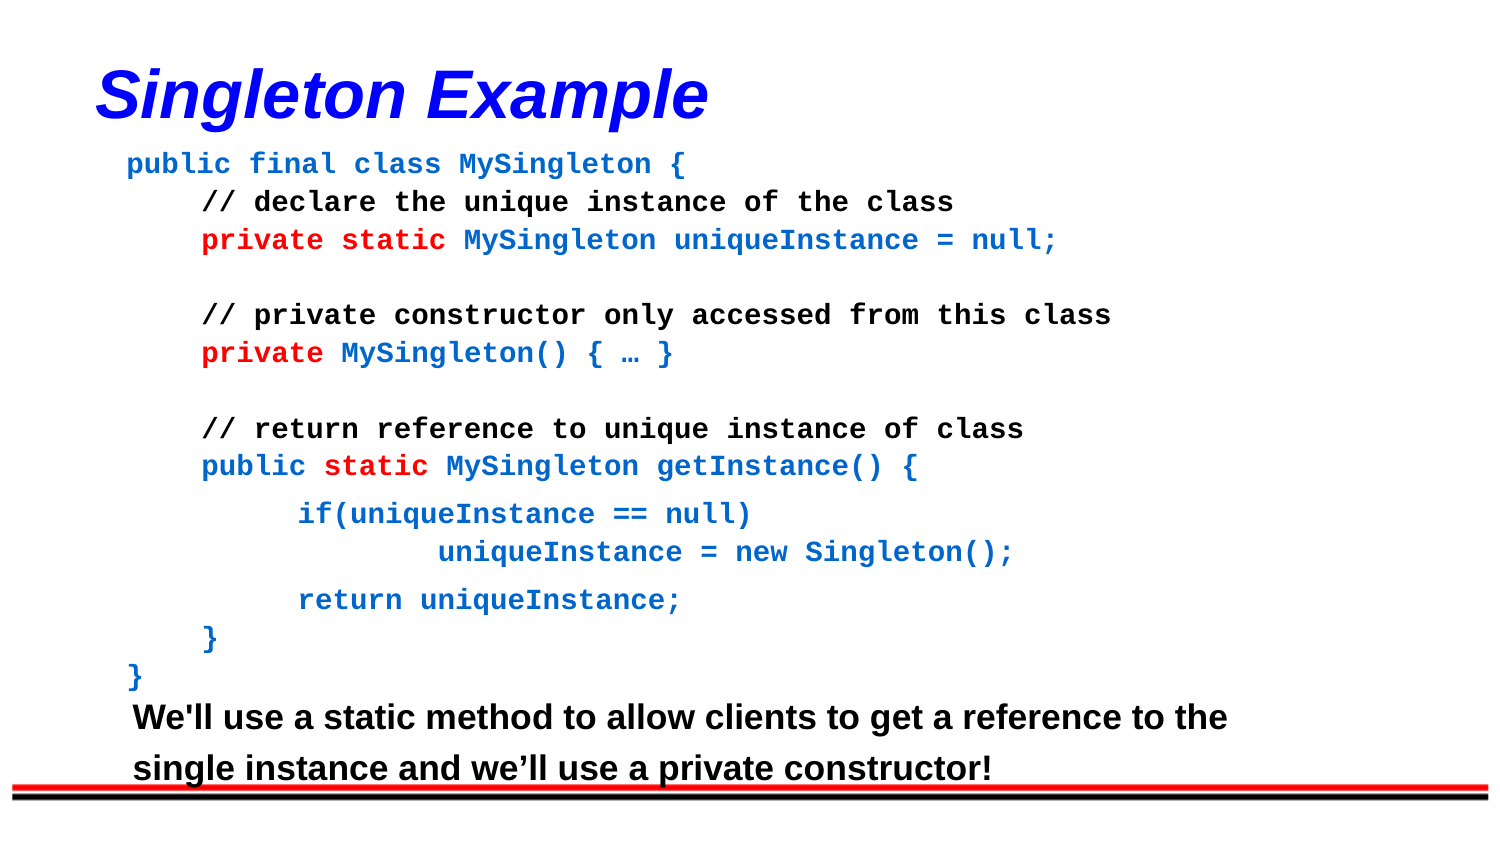

Singleton Example
public final class MySingleton {
// declare the unique instance of the class
private static MySingleton uniqueInstance = null;

// private constructor only accessed from this class
private MySingleton() { … }

// return reference to unique instance of class
public static MySingleton getInstance() {
        if(uniqueInstance == null) 
                uniqueInstance = new Singleton();
        return uniqueInstance;
}
}
We'll use a static method to allow clients to get a reference to the
single instance and we’ll use a private constructor!